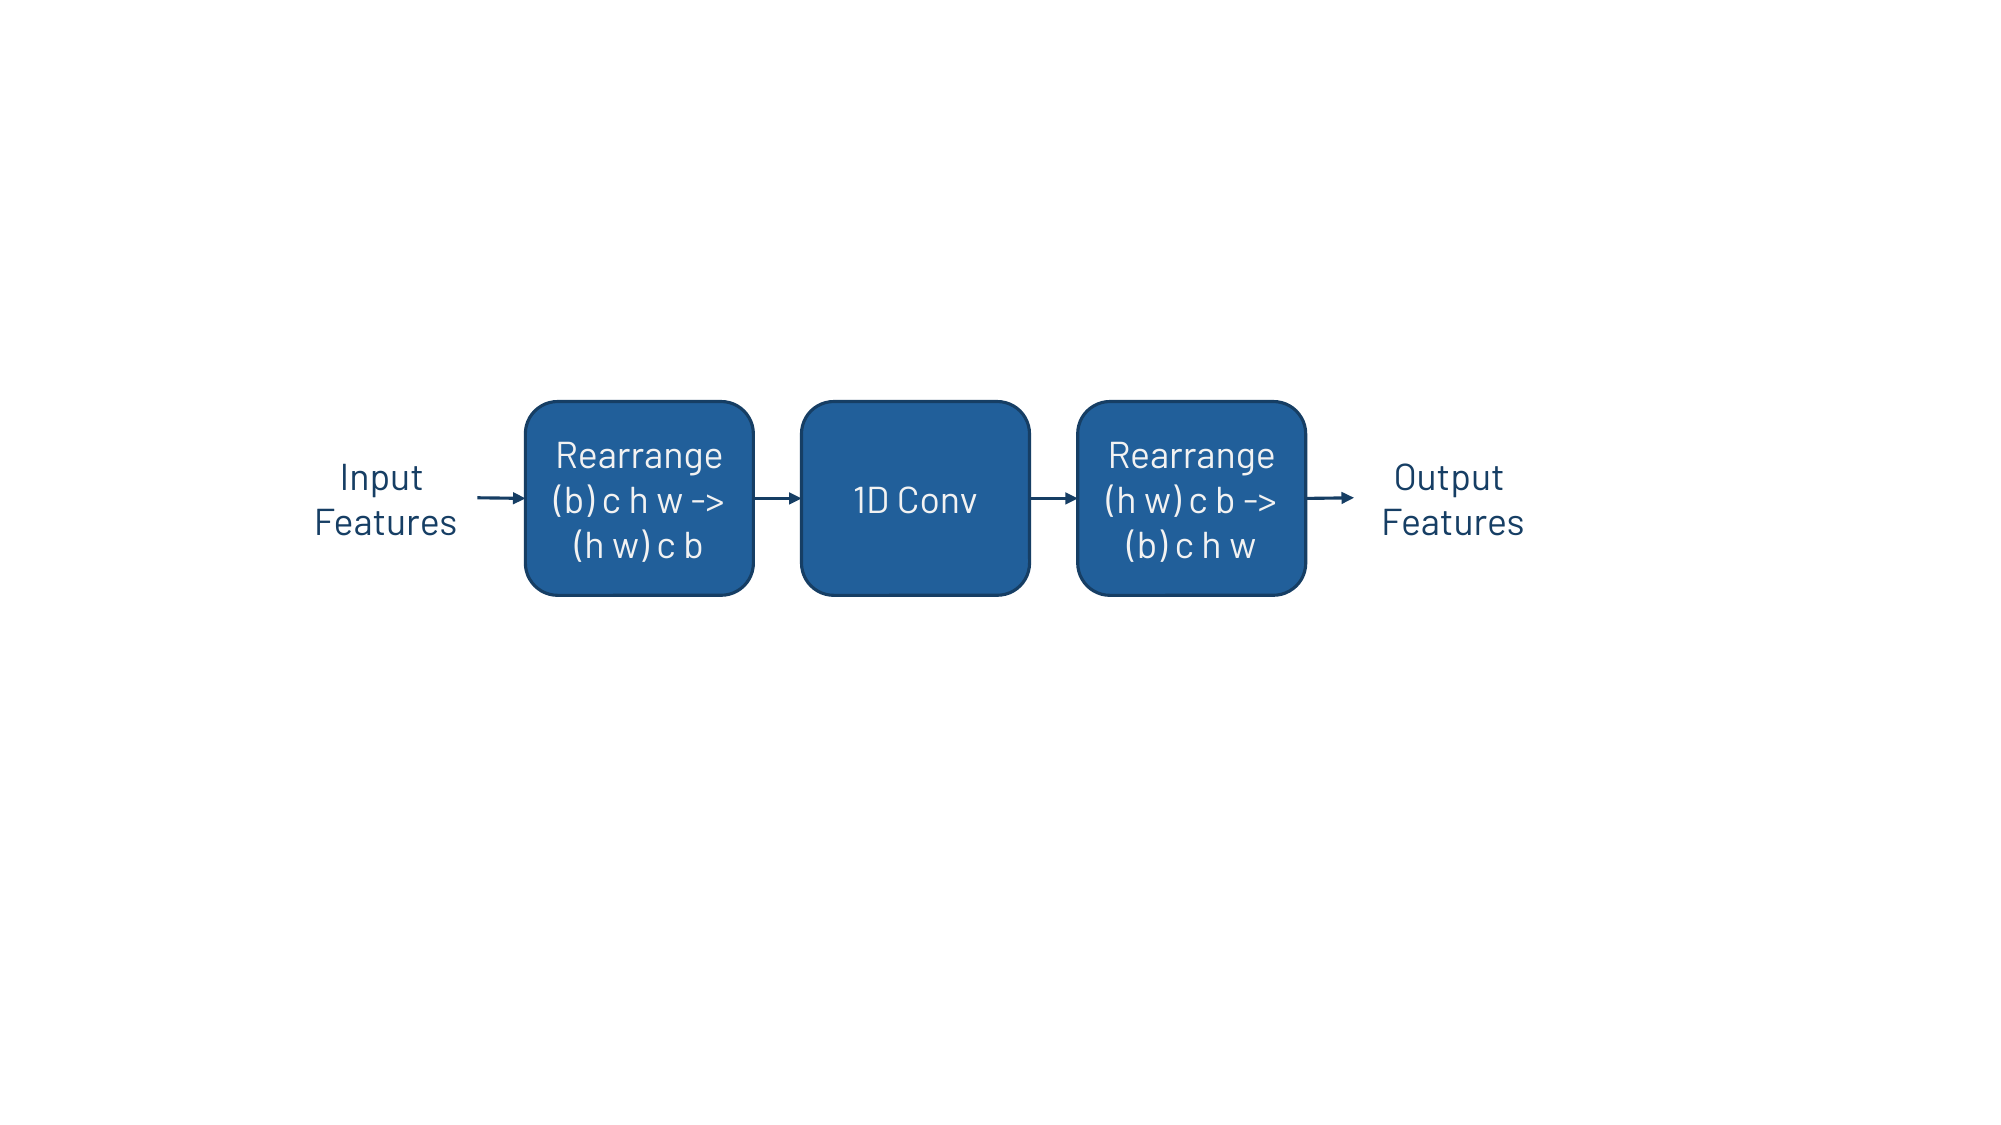

Rearrange
(b) c h w -> (h w) c b
1D Conv
Rearrange
(h w) c b -> (b) c h w
Input
 Features
Output
 Features